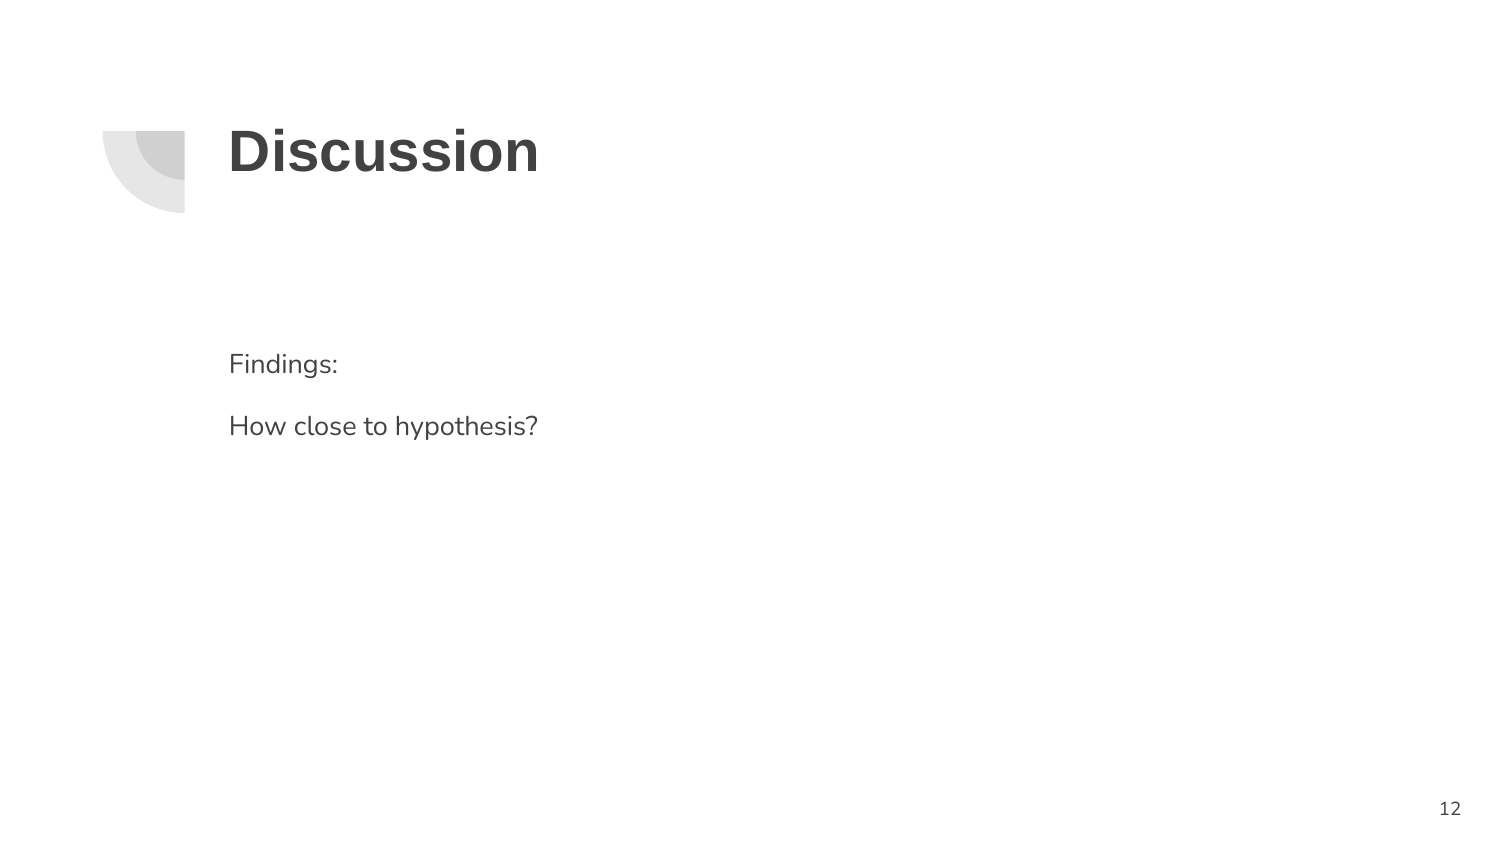

# Discussion
Findings:
How close to hypothesis?
12